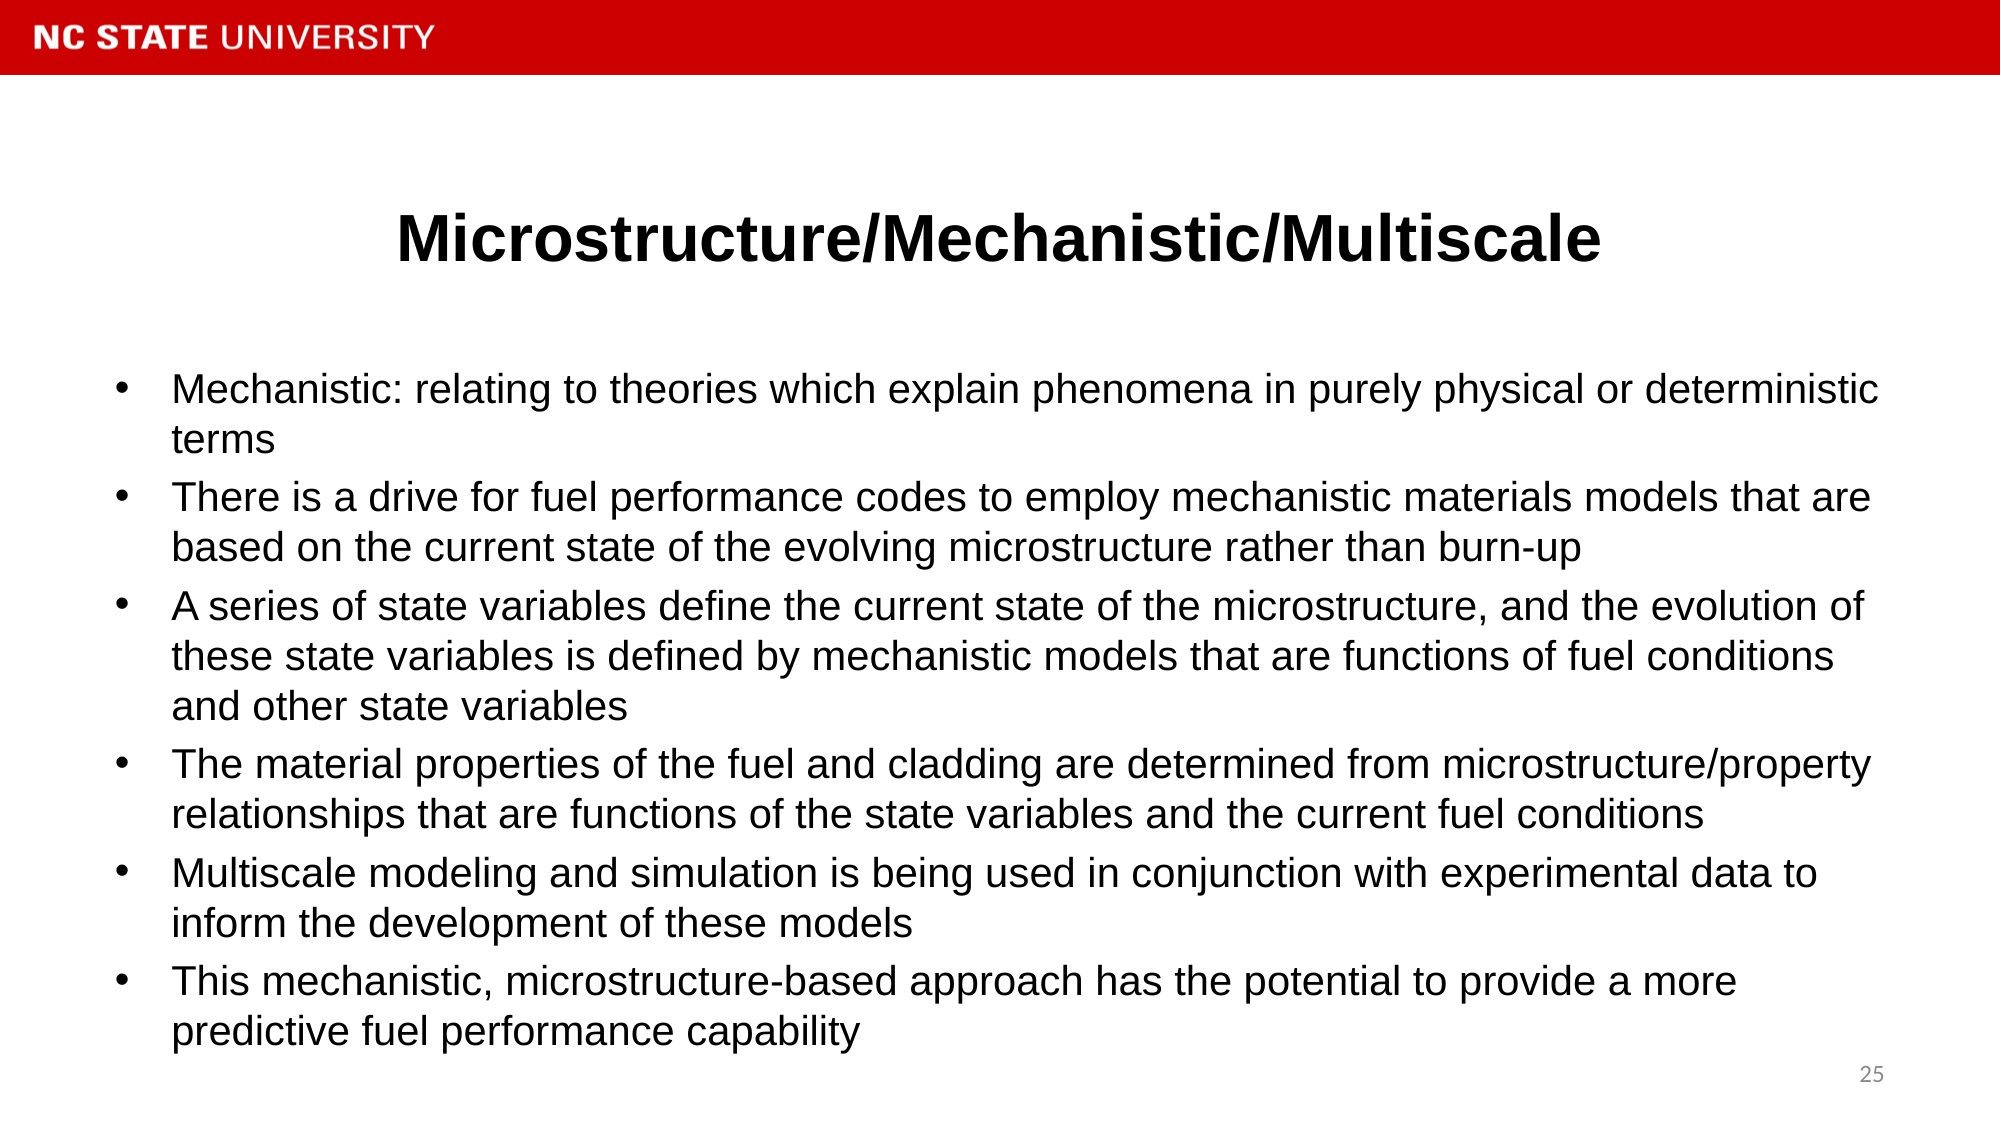

# Microstructure/Mechanistic/Multiscale
Mechanistic: relating to theories which explain phenomena in purely physical or deterministic terms
There is a drive for fuel performance codes to employ mechanistic materials models that are based on the current state of the evolving microstructure rather than burn-up
A series of state variables define the current state of the microstructure, and the evolution of these state variables is defined by mechanistic models that are functions of fuel conditions and other state variables
The material properties of the fuel and cladding are determined from microstructure/property relationships that are functions of the state variables and the current fuel conditions
Multiscale modeling and simulation is being used in conjunction with experimental data to inform the development of these models
This mechanistic, microstructure-based approach has the potential to provide a more predictive fuel performance capability

25